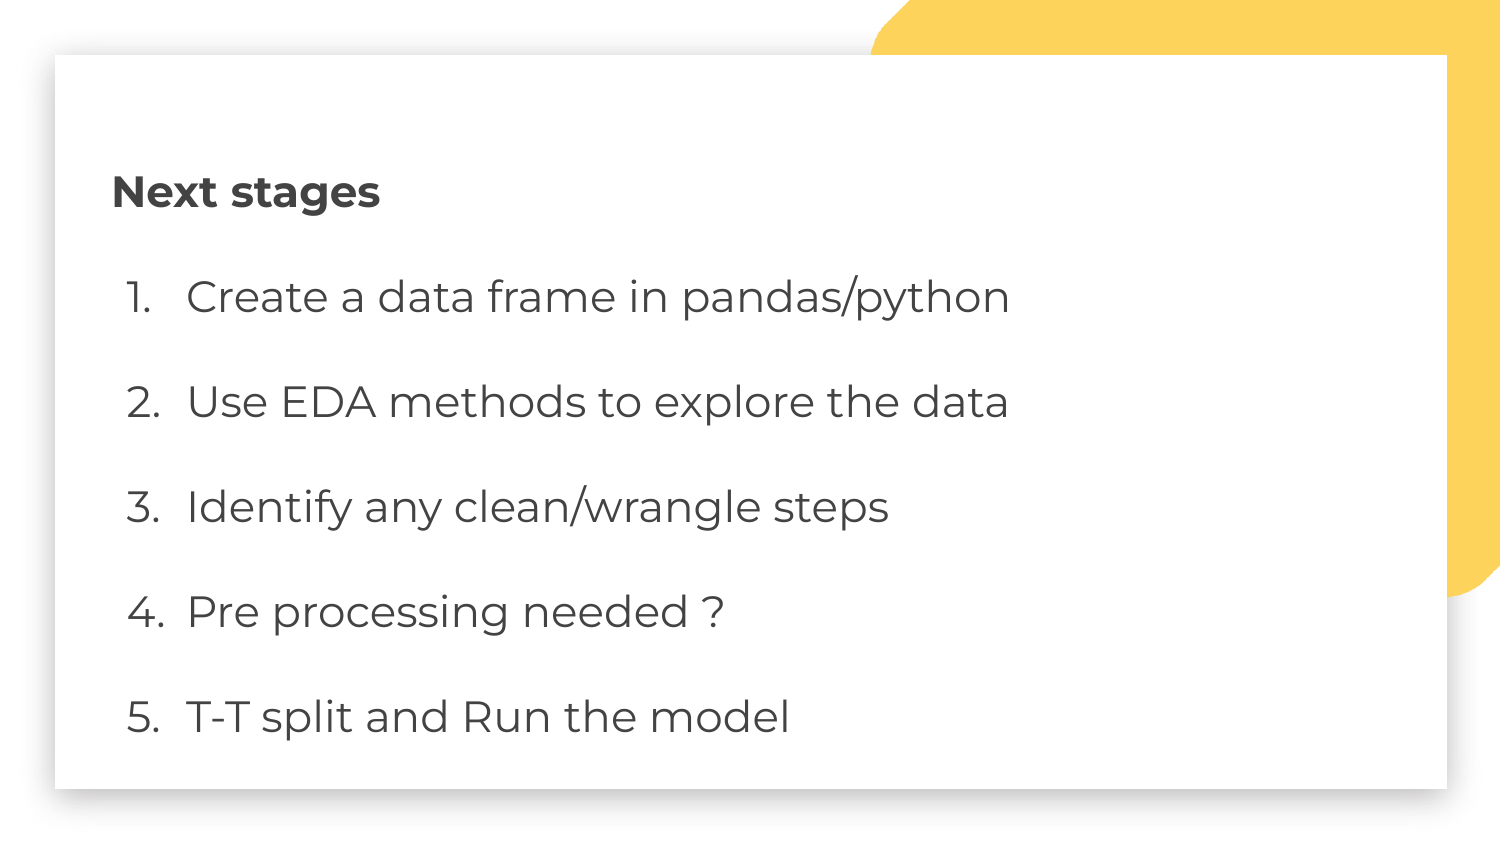

Next stages

Create a data frame in pandas/python

Use EDA methods to explore the data

Identify any clean/wrangle steps

Pre processing needed ?

T-T split and Run the model